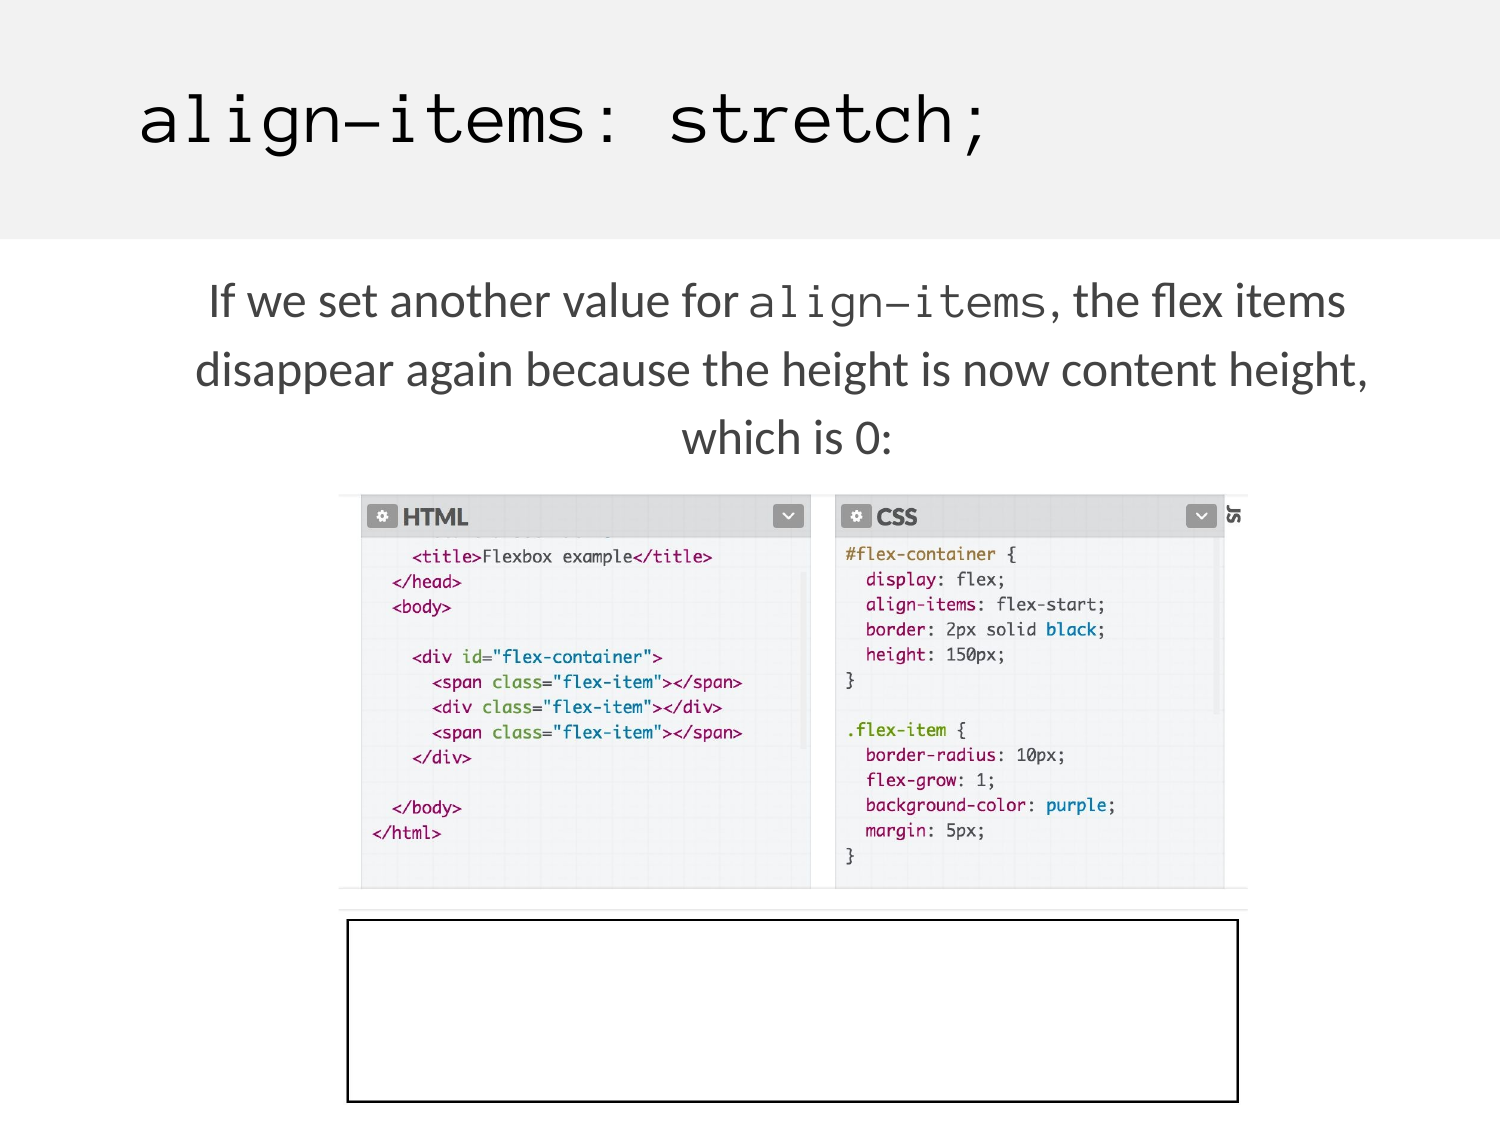

align-items: stretch;
If we set another value for align-items, the flex items  disappear again because the height is now content height,  which is 0: